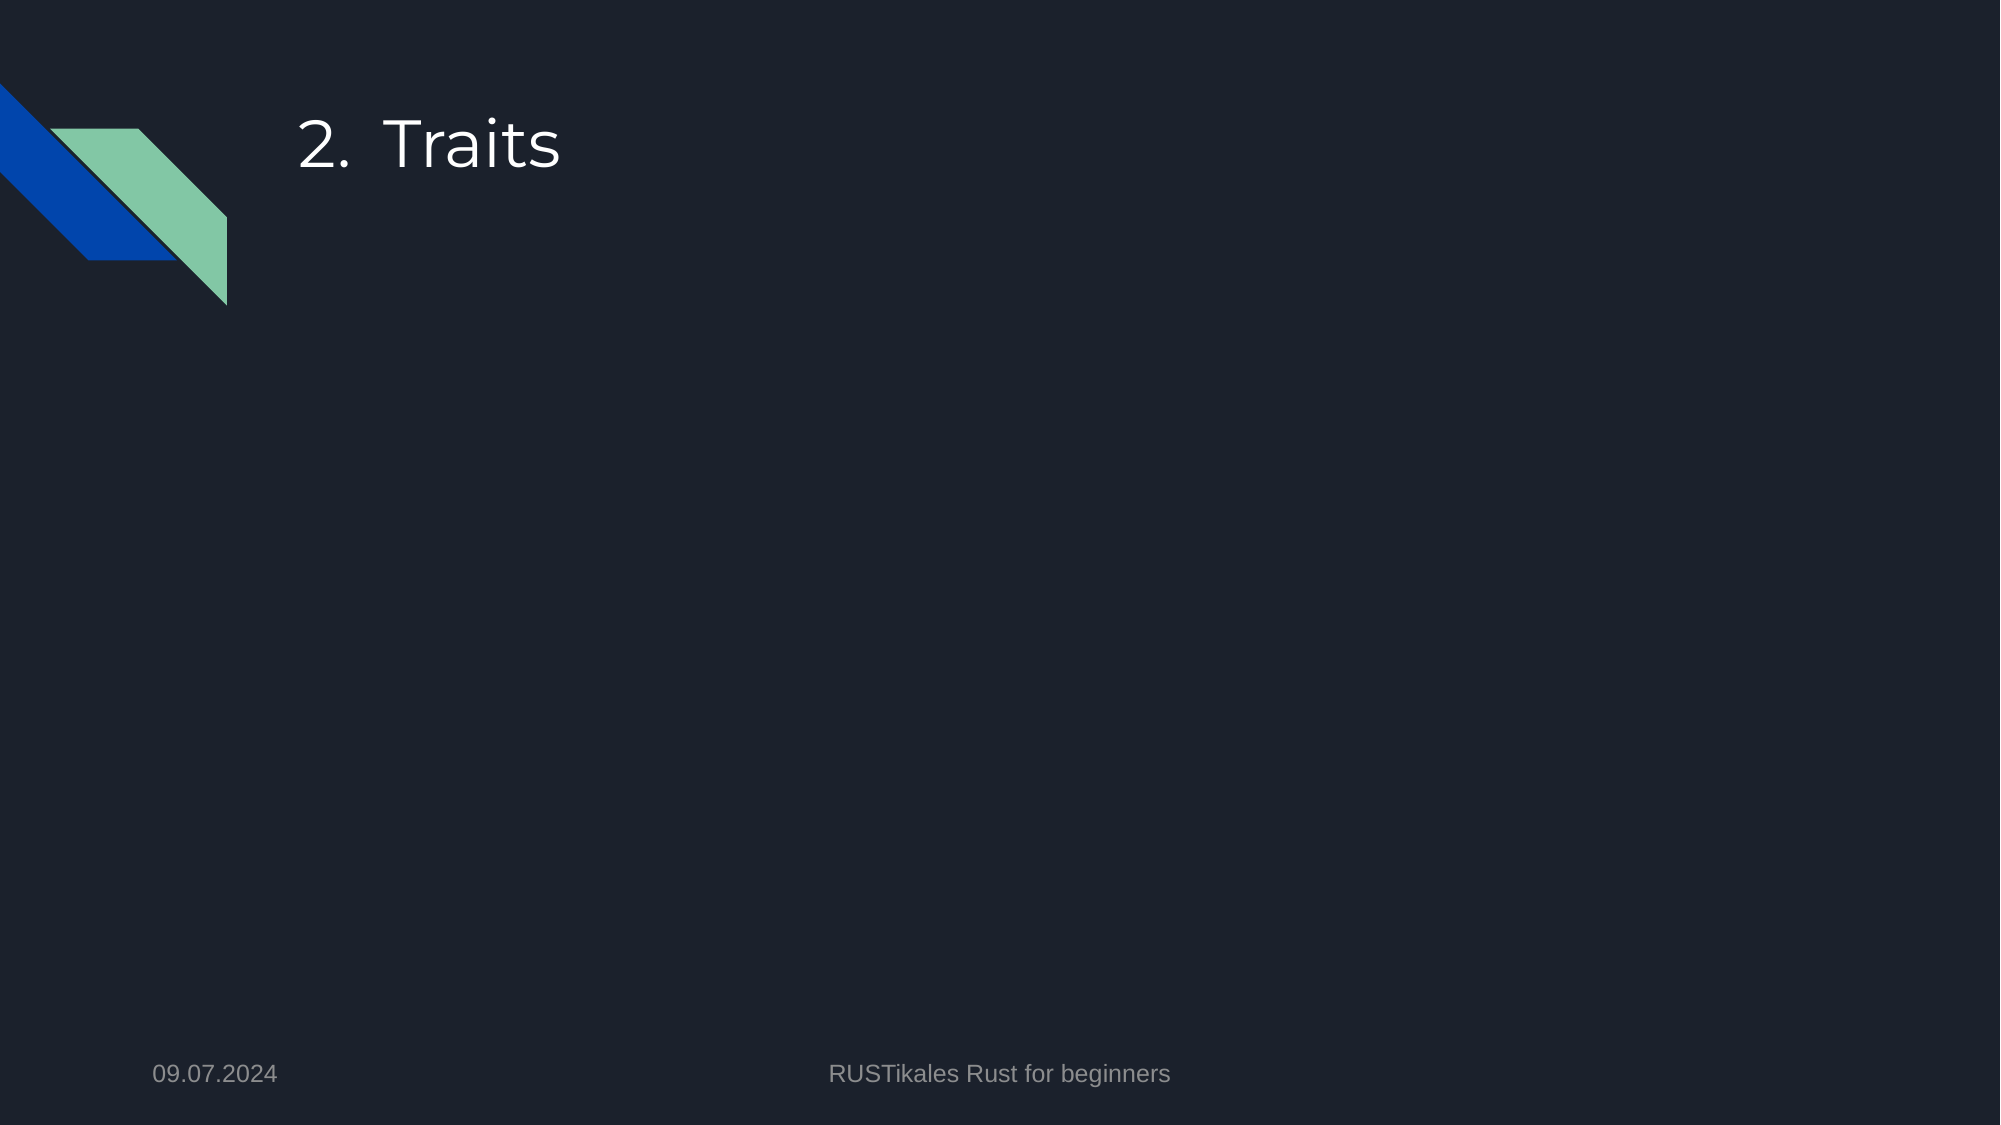

# Traits

09.07.2024
RUSTikales Rust for beginners